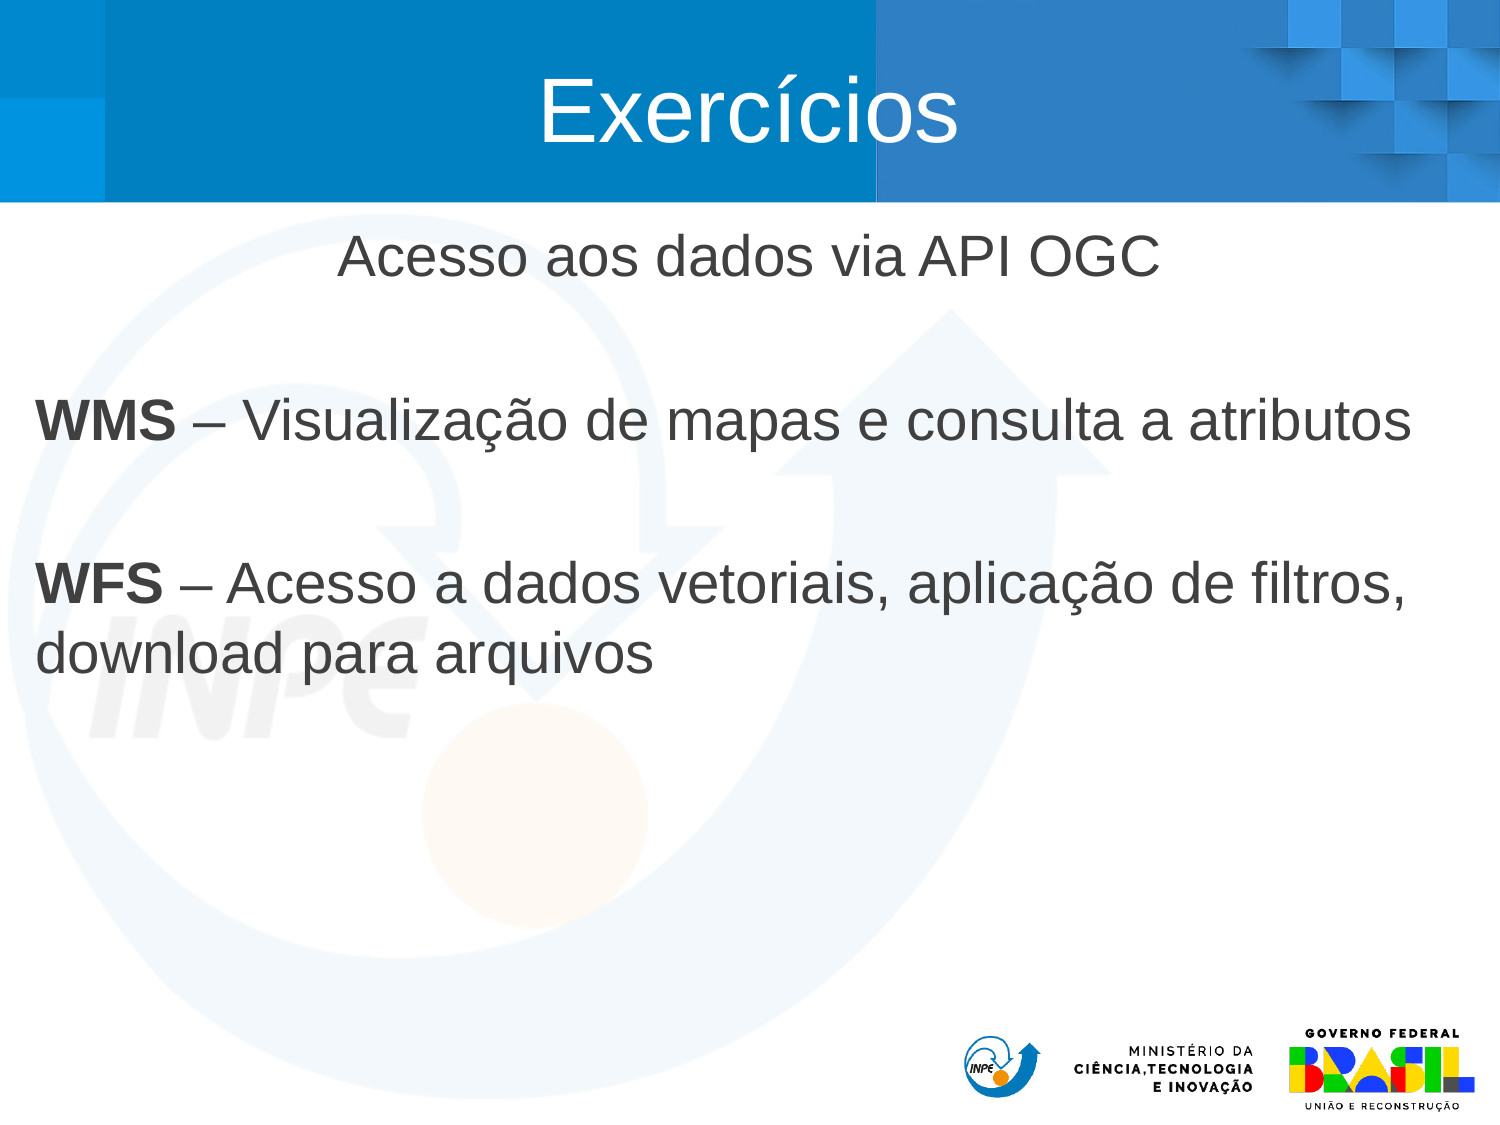

Exercícios
Acesso aos dados via API OGC

WMS – Visualização de mapas e consulta a atributos

WFS – Acesso a dados vetoriais, aplicação de filtros, download para arquivos